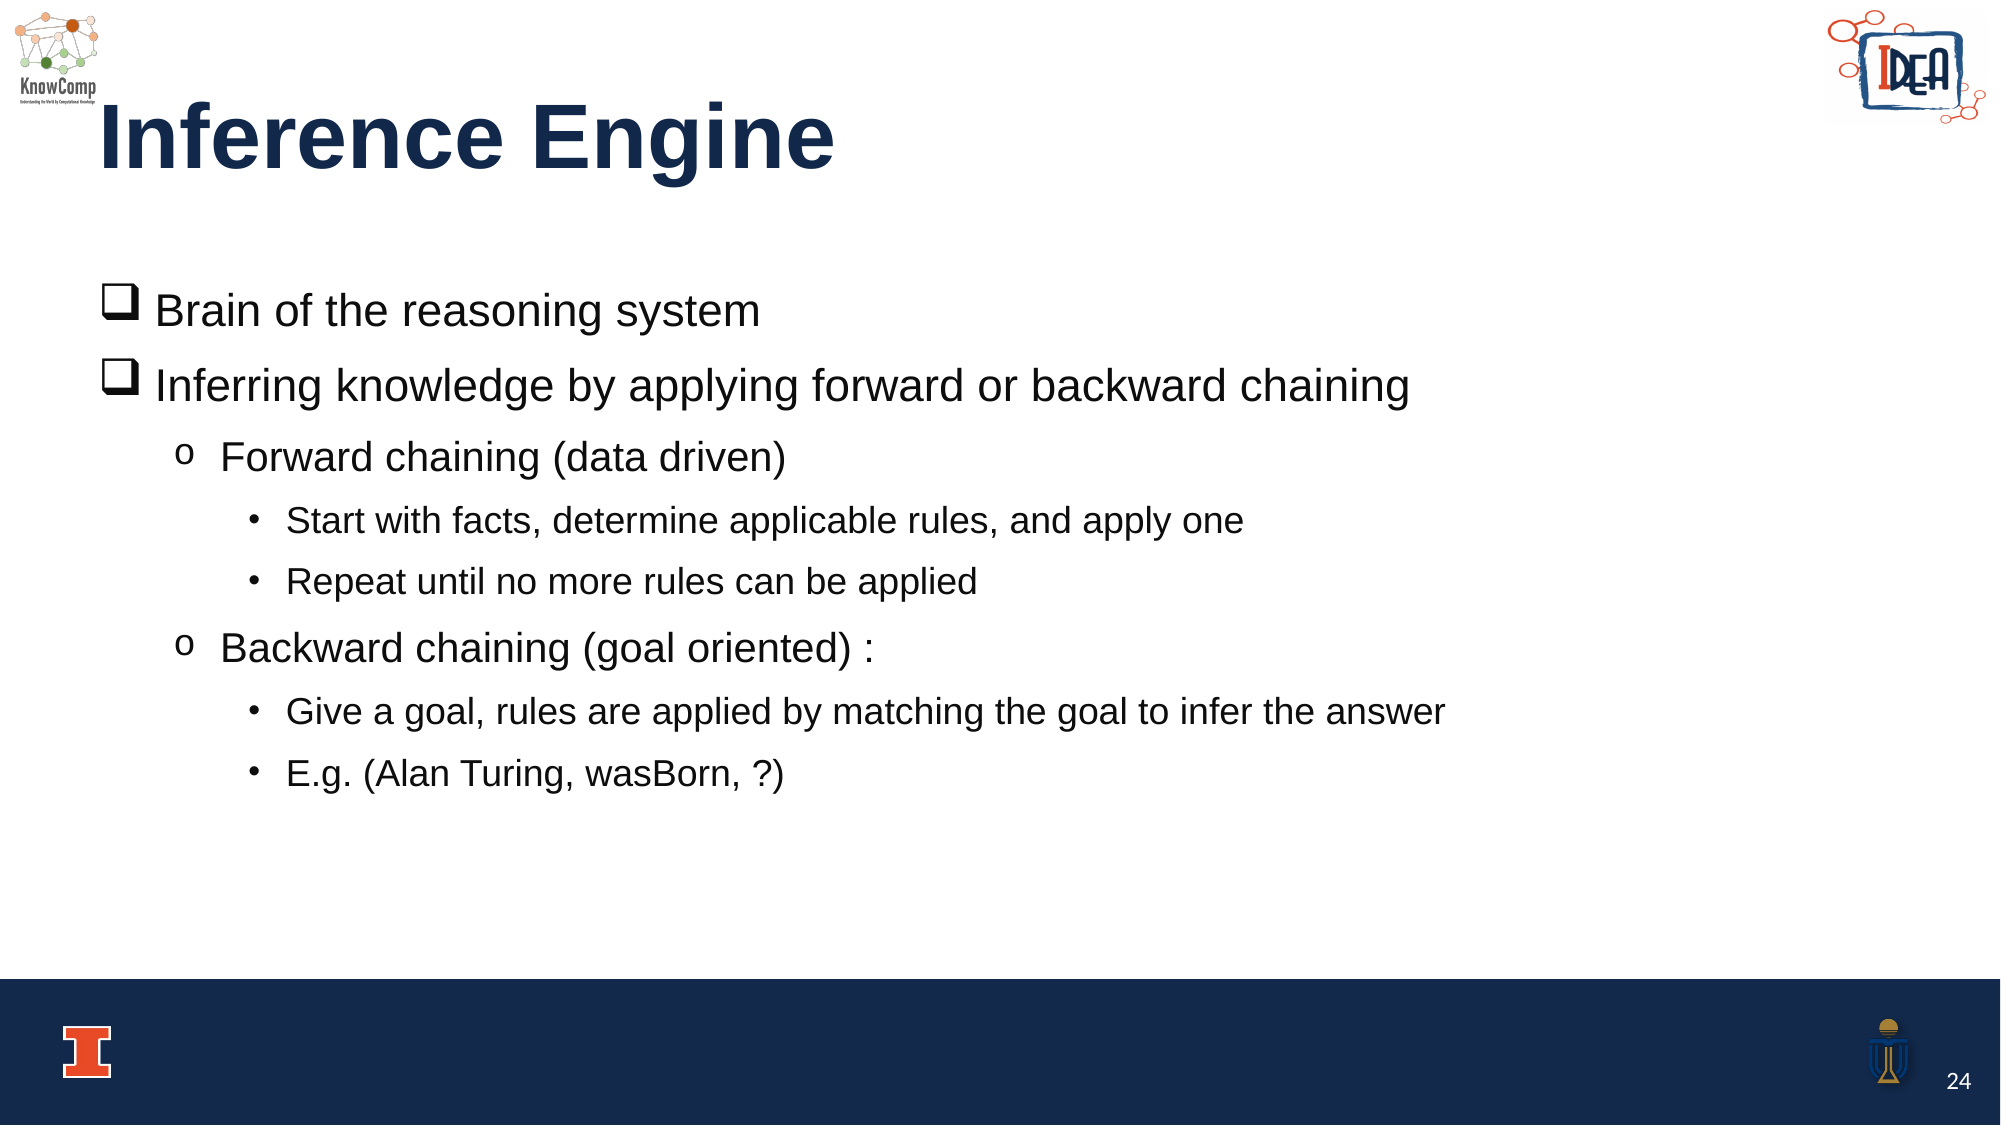

# Inference Engine
Brain of the reasoning system
Inferring knowledge by applying forward or backward chaining
Forward chaining (data driven)
Start with facts, determine applicable rules, and apply one
Repeat until no more rules can be applied
Backward chaining (goal oriented) :
Give a goal, rules are applied by matching the goal to infer the answer
E.g. (Alan Turing, wasBorn, ?)

24